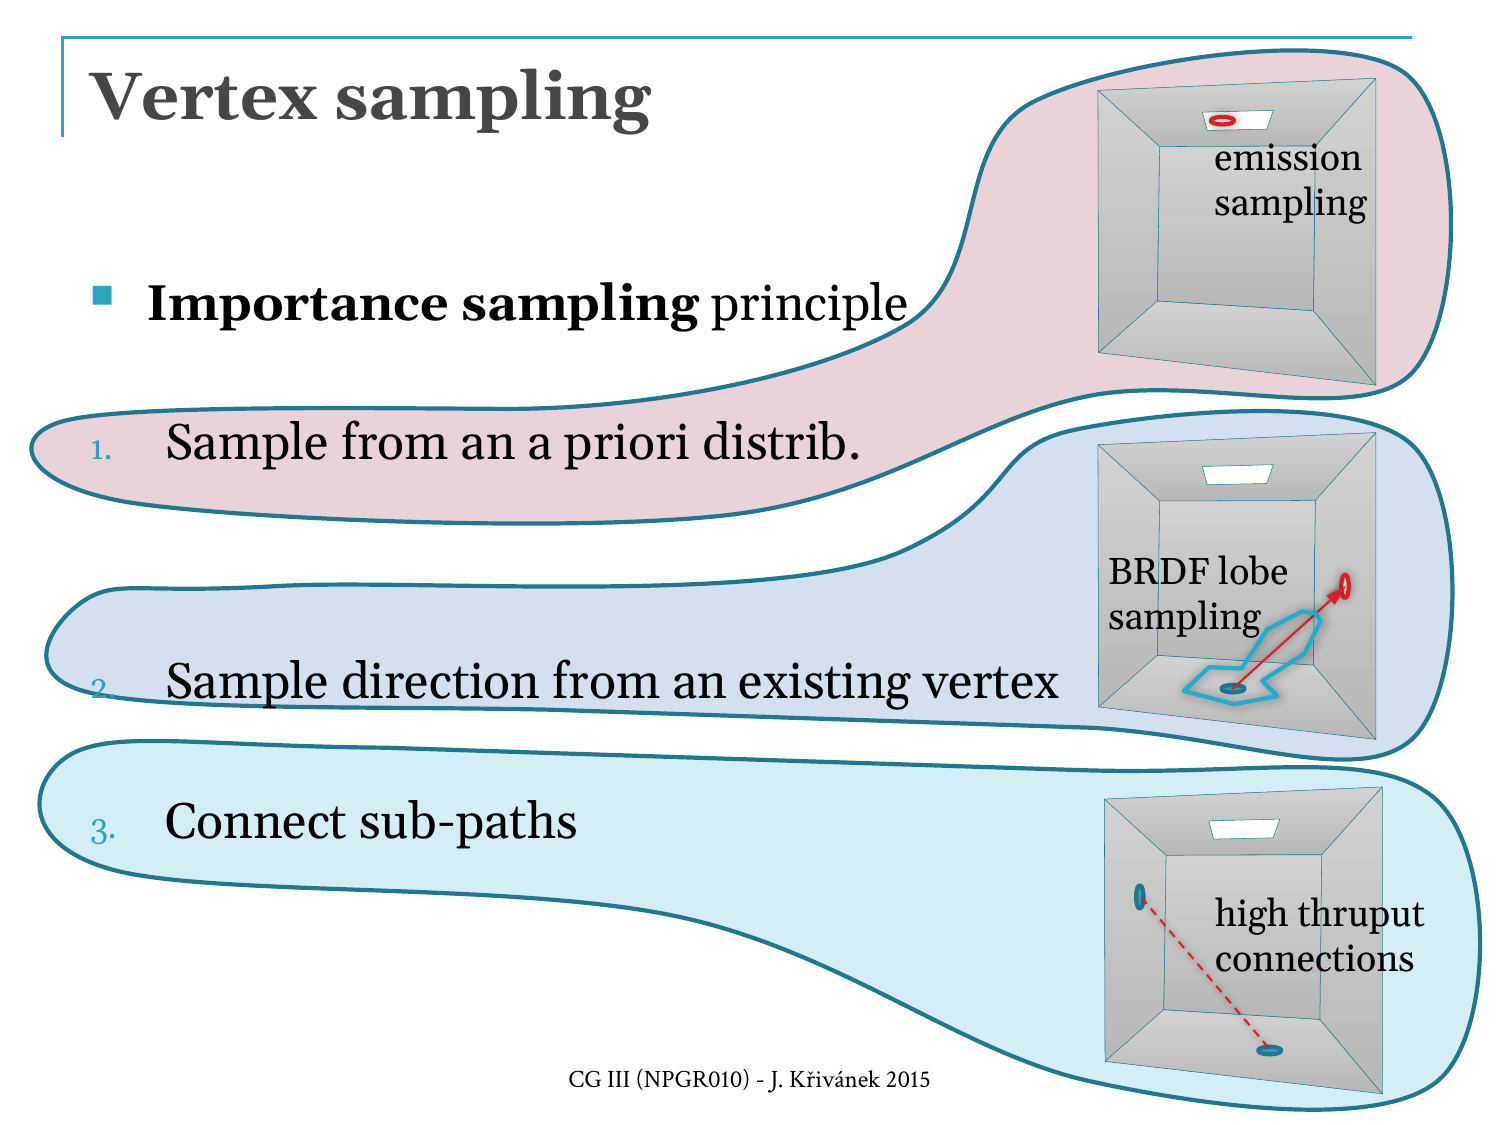

# Vertex sampling

emission
sampling
Importance sampling principle

Sample from an a priori distrib.

Sample direction from an existing vertex

Connect sub-paths

BRDF lobe
sampling

high thruput
connections
CG III (NPGR010) - J. Křivánek 2015